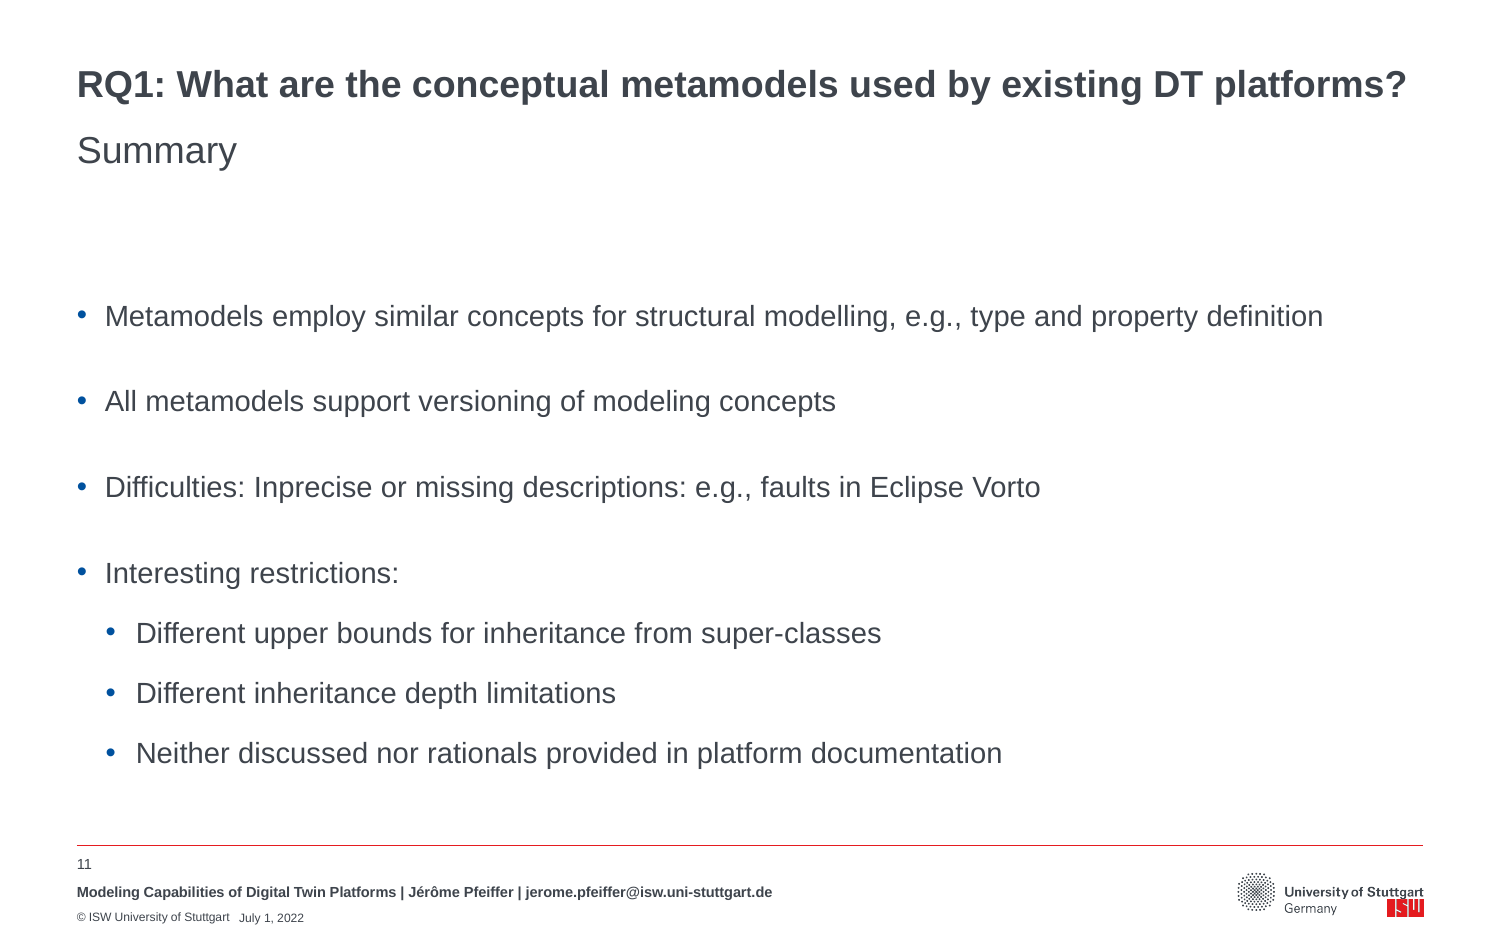

# RQ1: What are the conceptual metamodels used by existing DT platforms?
Summary
Metamodels employ similar concepts for structural modelling, e.g., type and property definition
All metamodels support versioning of modeling concepts
Difficulties: Inprecise or missing descriptions: e.g., faults in Eclipse Vorto
Interesting restrictions:
Different upper bounds for inheritance from super-classes
Different inheritance depth limitations
Neither discussed nor rationals provided in platform documentation

11
Modeling Capabilities of Digital Twin Platforms | Jérôme Pfeiffer | jerome.pfeiffer@isw.uni-stuttgart.de
July 1, 2022